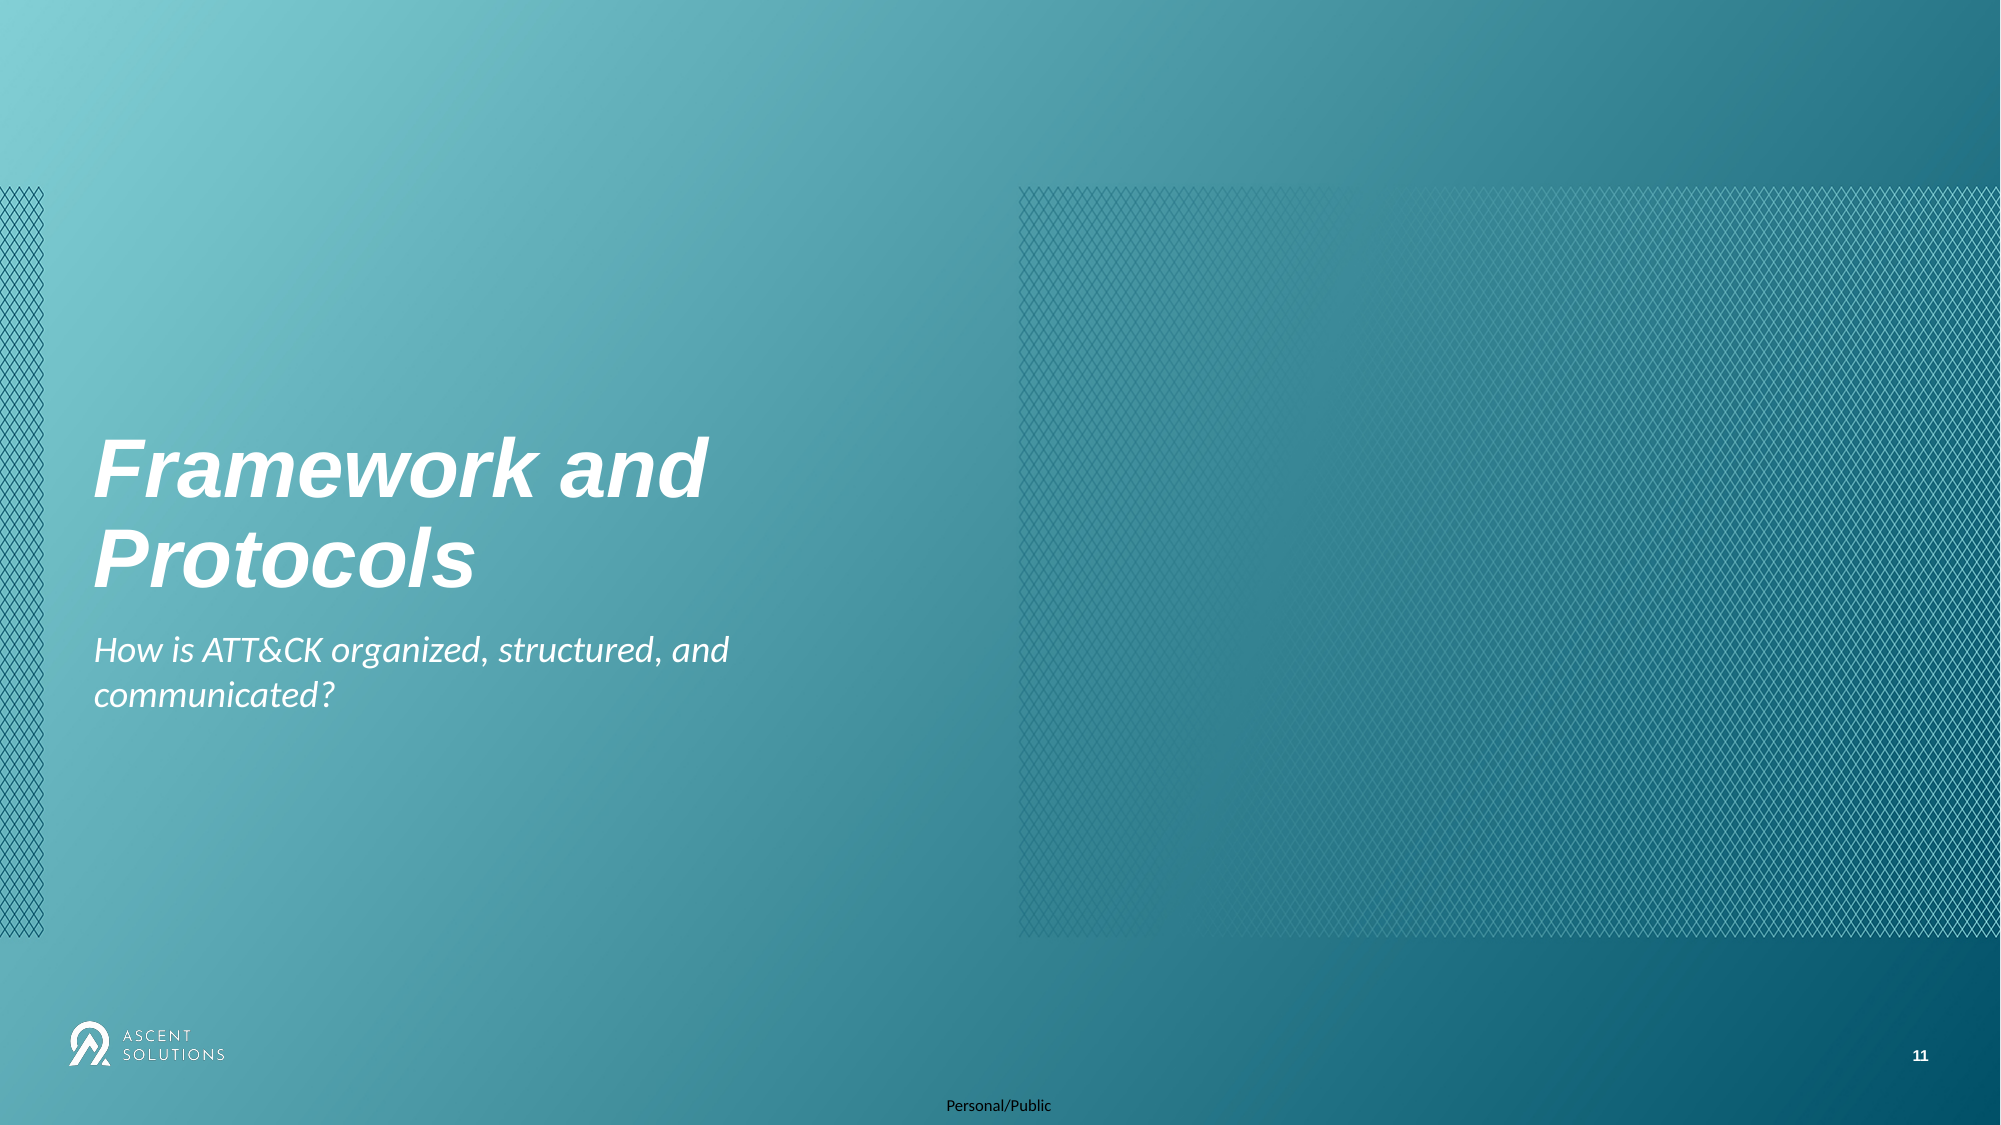

# Framework and Protocols
How is ATT&CK organized, structured, and communicated?
11